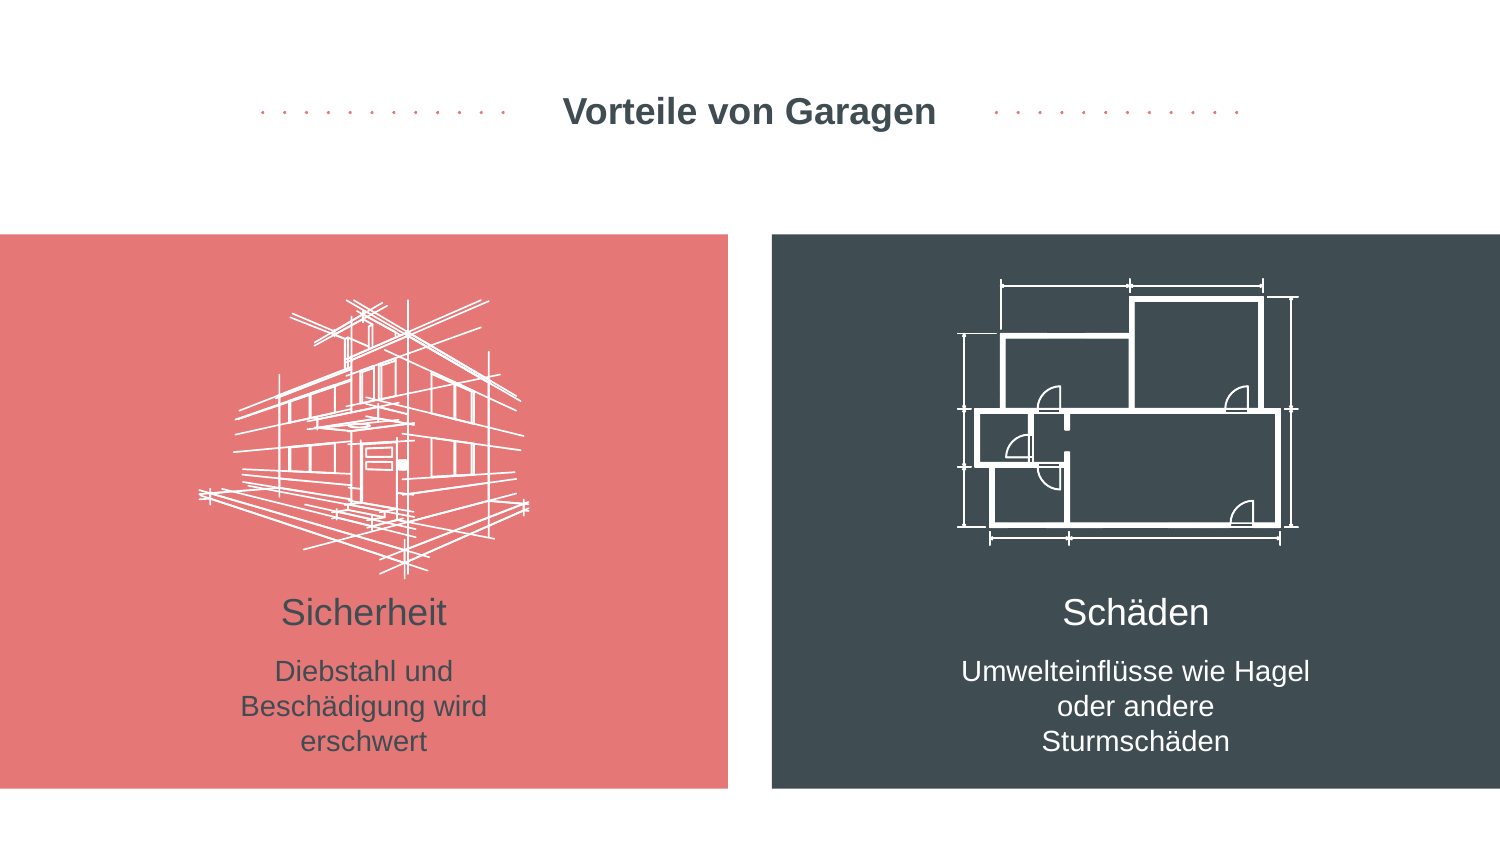

# Vorteile von Garagen

Sicherheit
Schäden
Diebstahl und Beschädigung wird erschwert
Umwelteinflüsse wie Hagel oder andere Sturmschäden